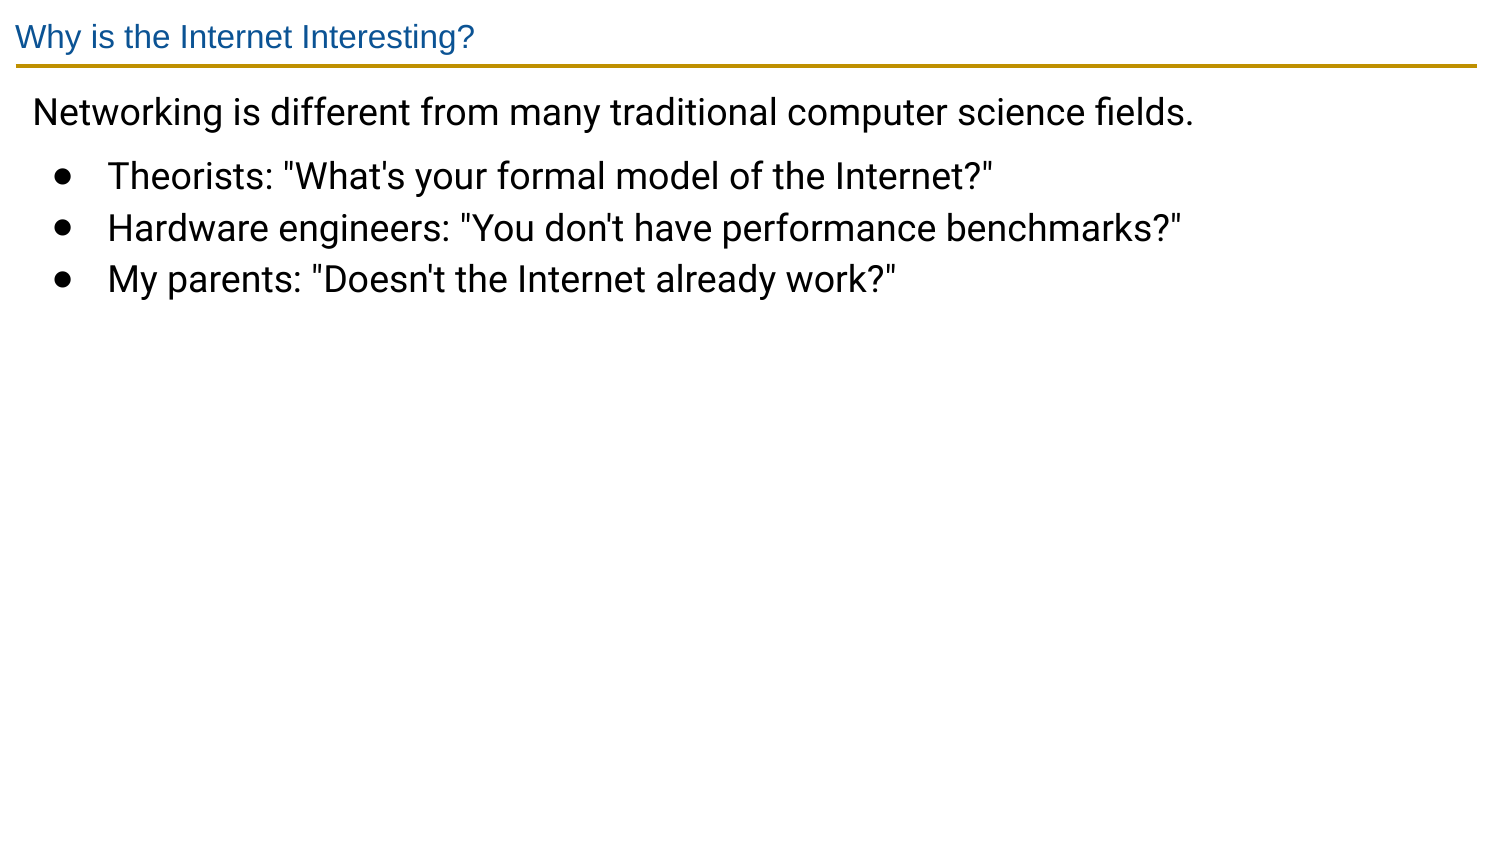

# Why is the Internet Interesting?
Networking is different from many traditional computer science fields.
Theorists: "What's your formal model of the Internet?"
Hardware engineers: "You don't have performance benchmarks?"
My parents: "Doesn't the Internet already work?"